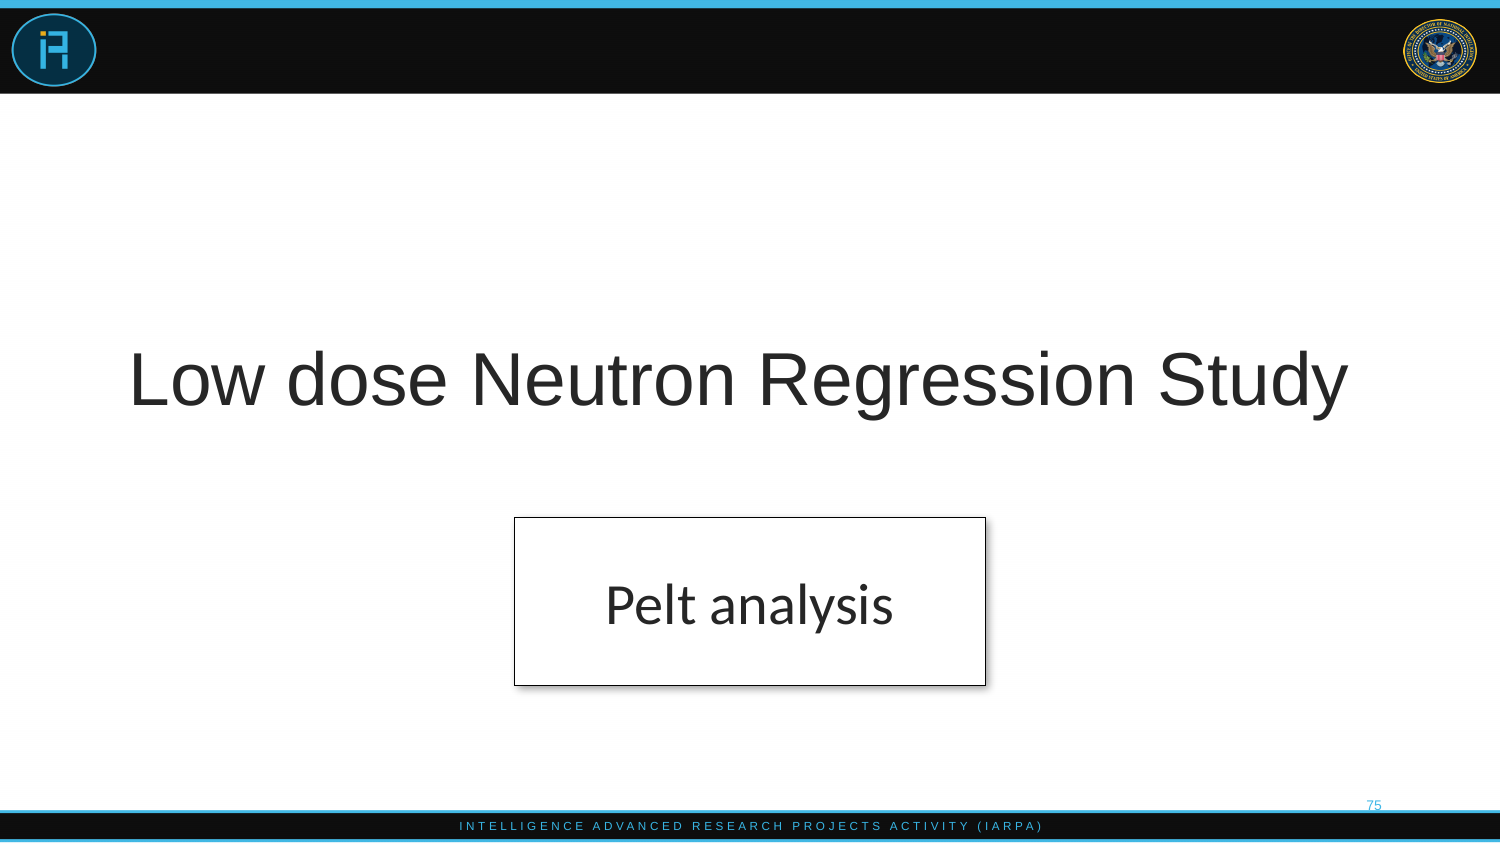

# Low dose Neutron Regression Study
Pelt analysis
75